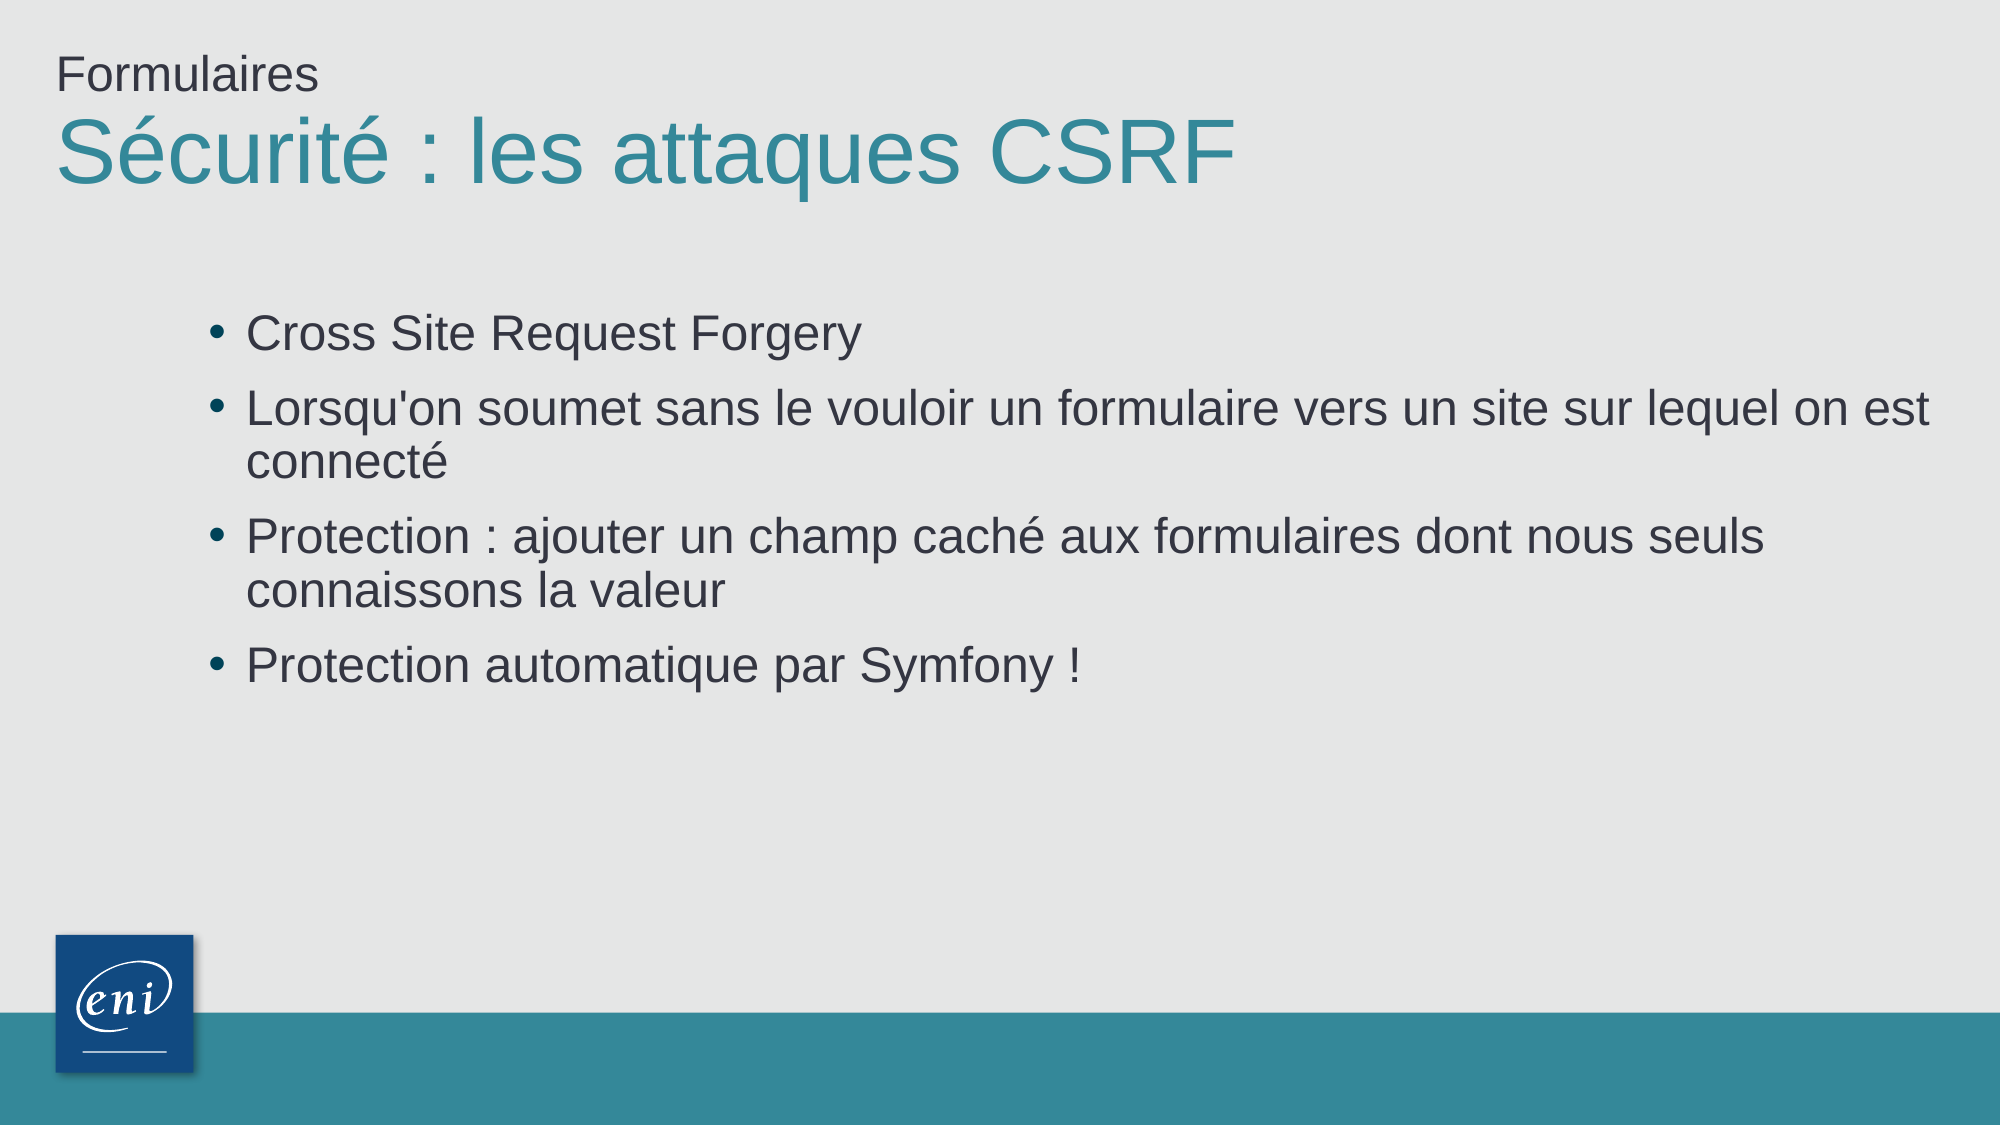

Formulaires
# Sécurité : les attaques CSRF
Cross Site Request Forgery
Lorsqu'on soumet sans le vouloir un formulaire vers un site sur lequel on est connecté
Protection : ajouter un champ caché aux formulaires dont nous seuls connaissons la valeur
Protection automatique par Symfony !